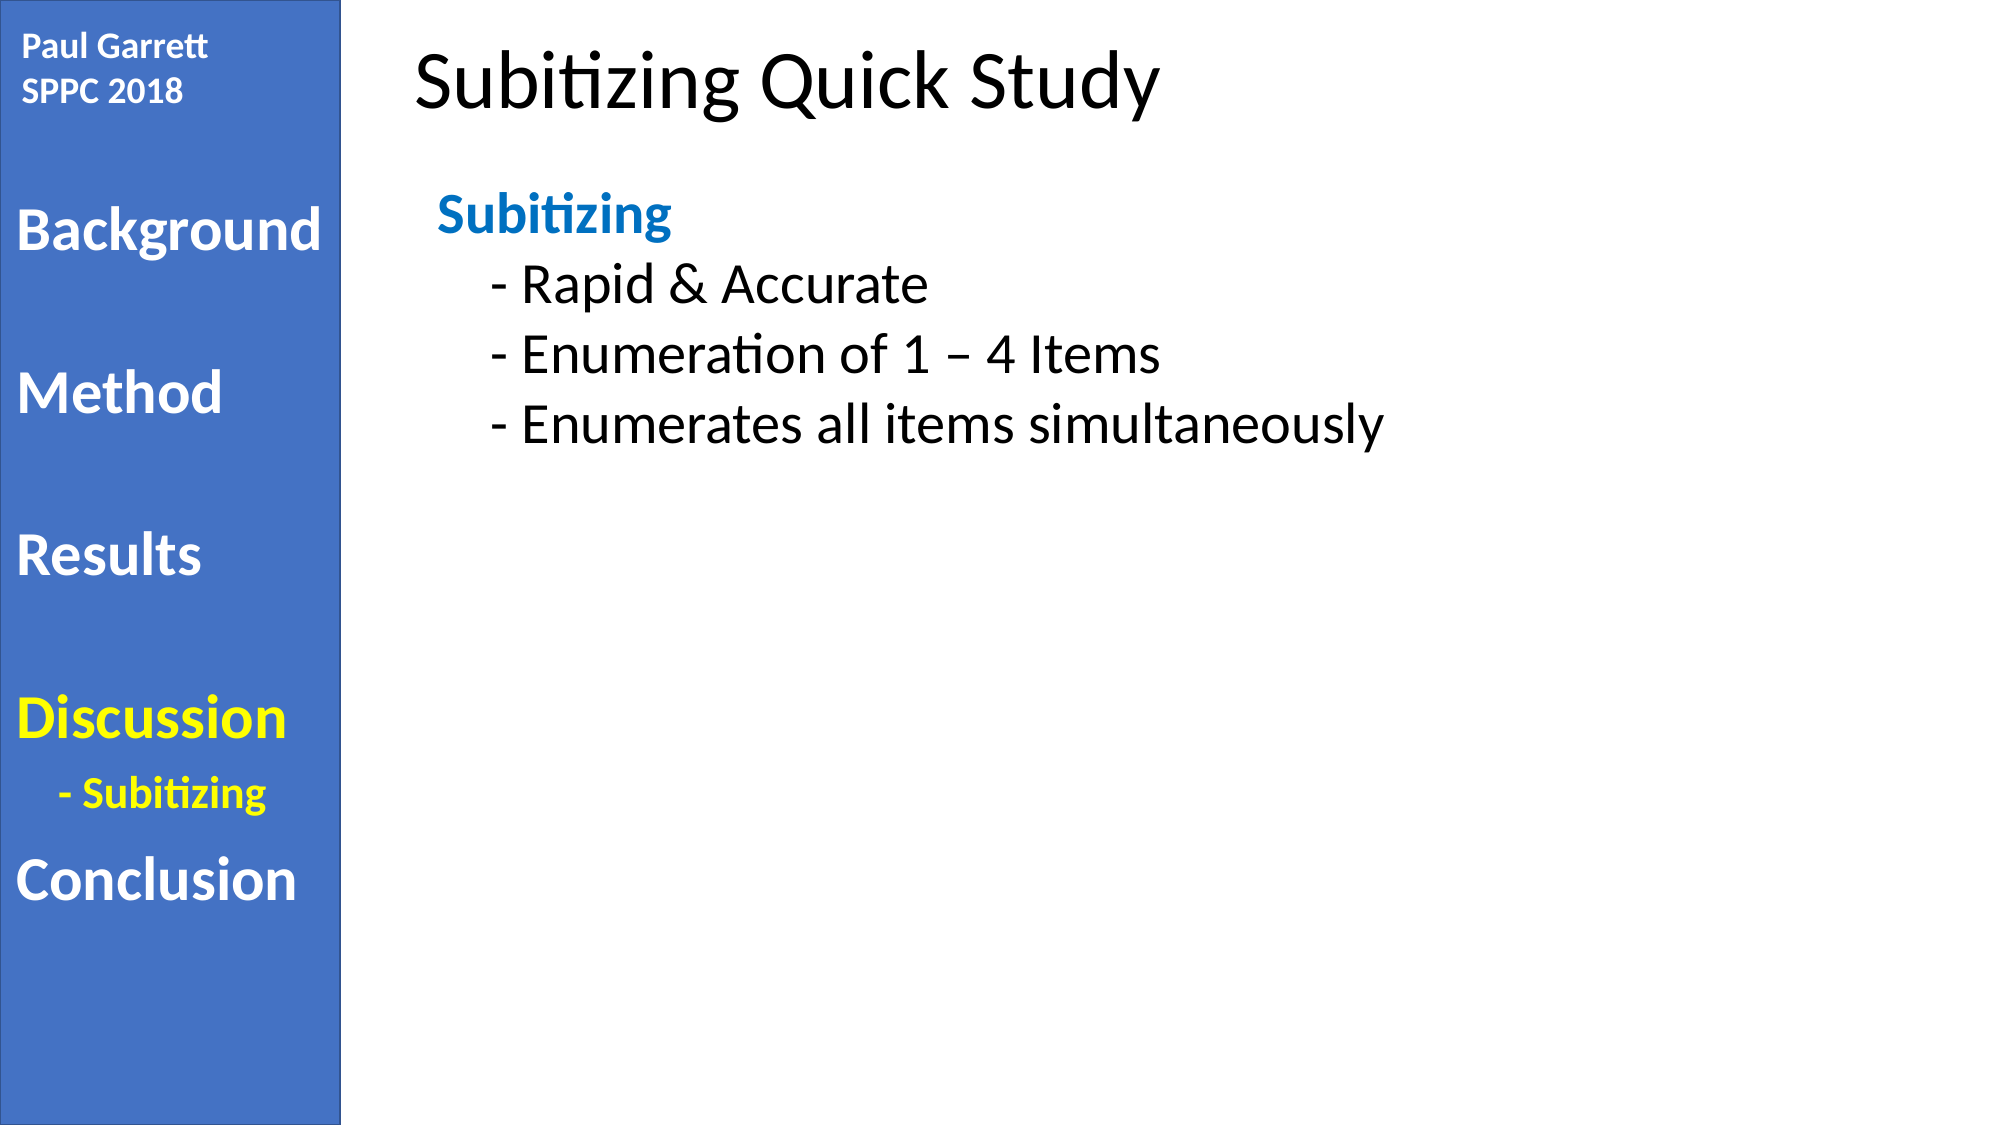

Paul Garrett
SPPC 2018
# Subitizing Quick Study
Subitizing
    - Rapid & Accurate
    - Enumeration of 1 – 4 Items
    - Enumerates all items simultaneously

Background

Method

Results

Discussion

Conclusion

- Subitizing